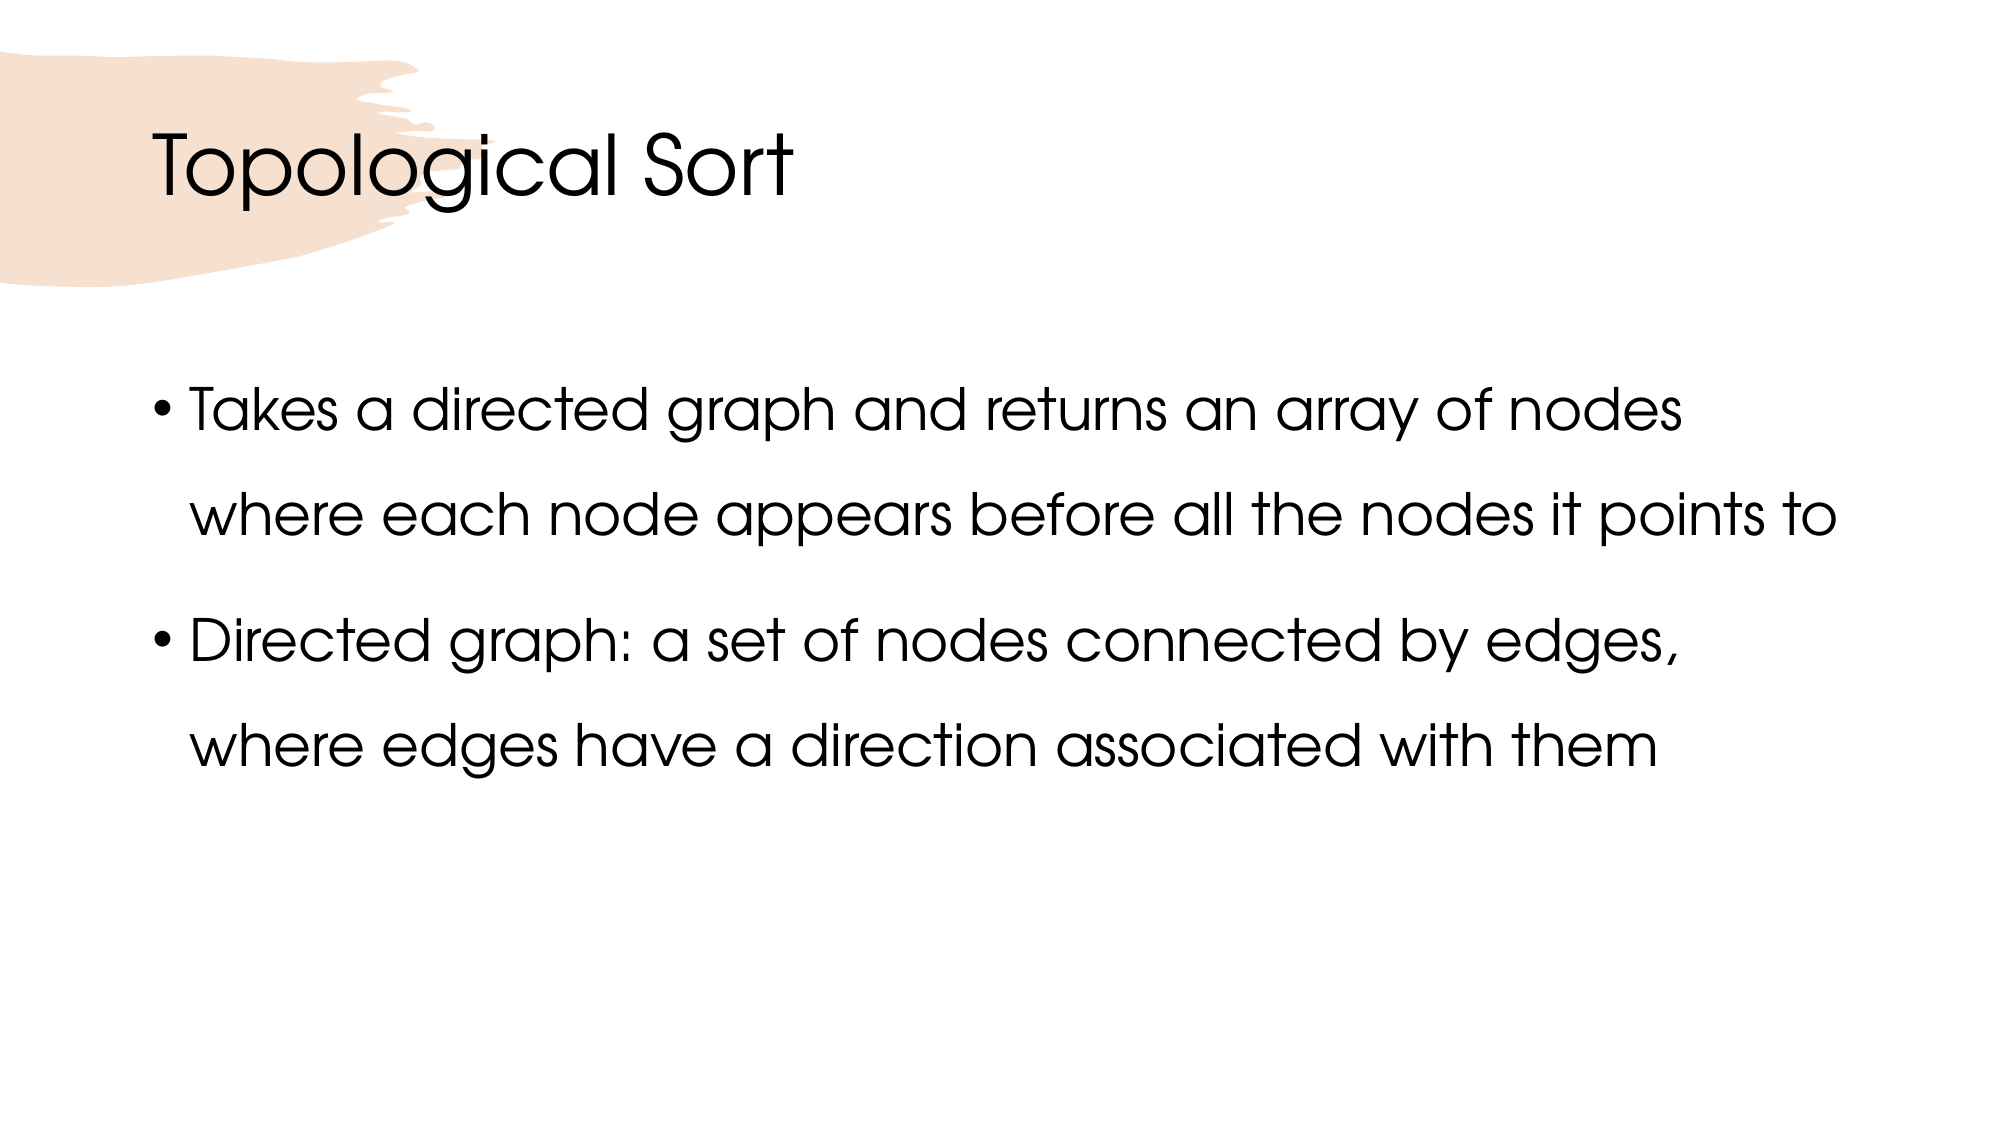

# Topological Sort
Takes a directed graph and returns an array of nodes where each node appears before all the nodes it points to
Directed graph: a set of nodes connected by edges, where edges have a direction associated with them